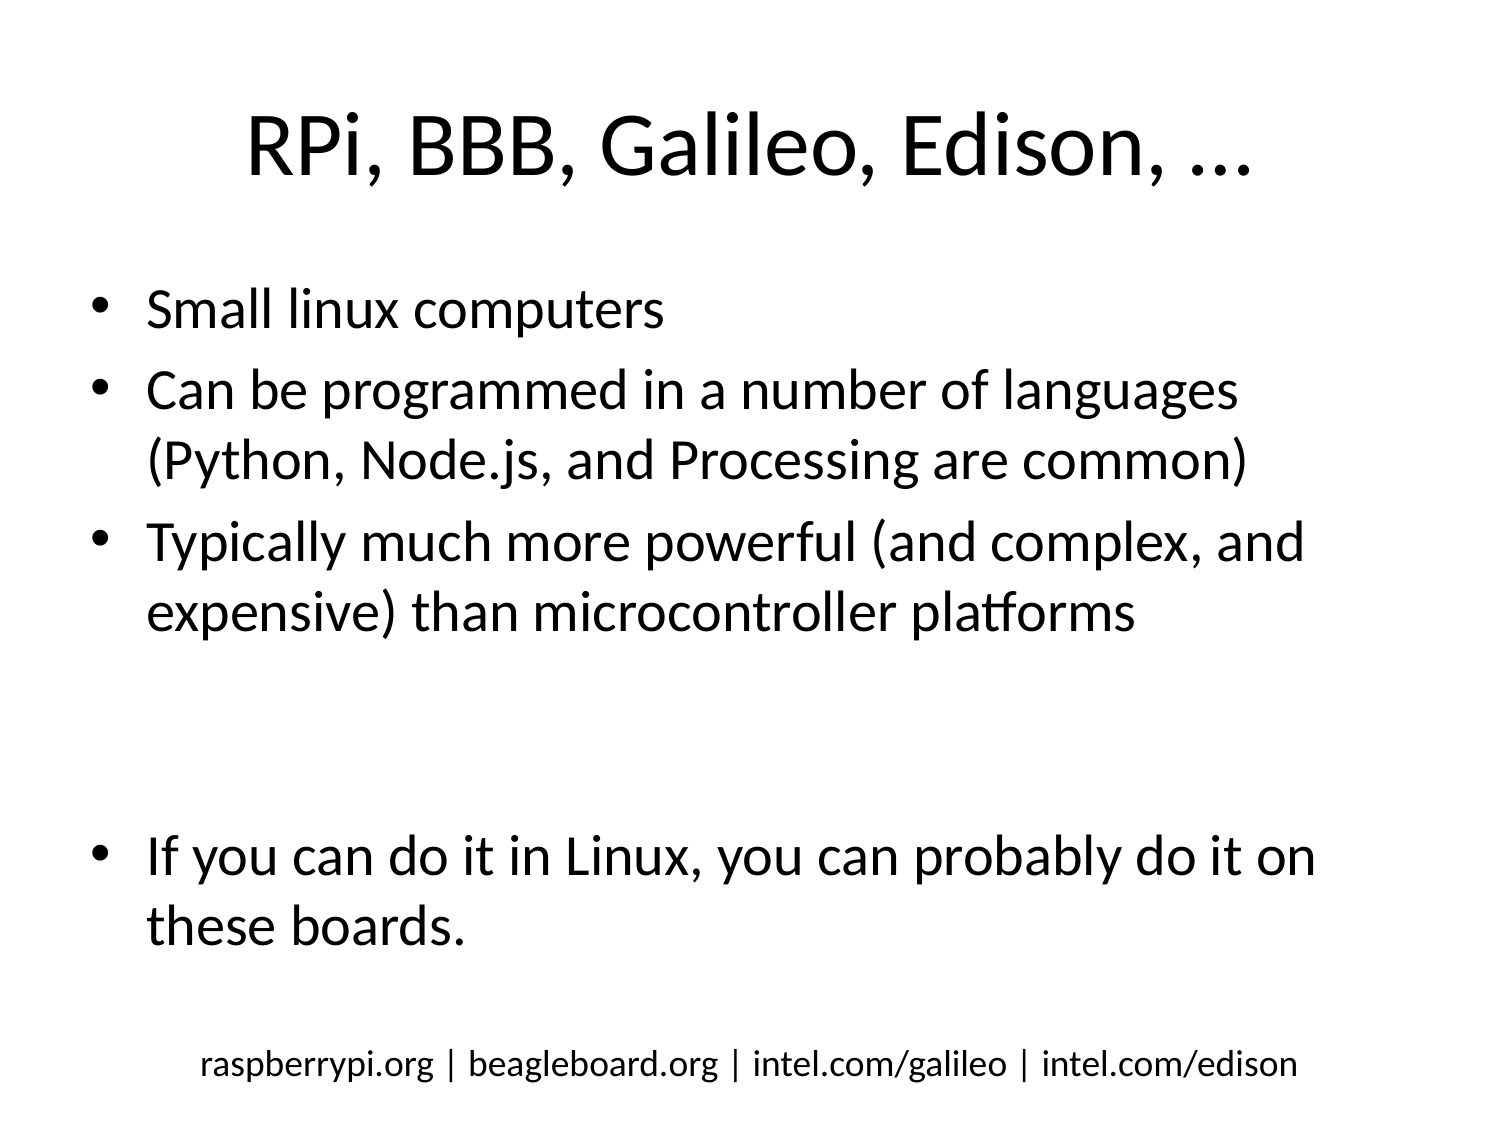

# RPi, BBB, Galileo, Edison, …
Small linux computers
Can be programmed in a number of languages (Python, Node.js, and Processing are common)
Typically much more powerful (and complex, and expensive) than microcontroller platforms

If you can do it in Linux, you can probably do it on these boards.
raspberrypi.org | beagleboard.org | intel.com/galileo | intel.com/edison